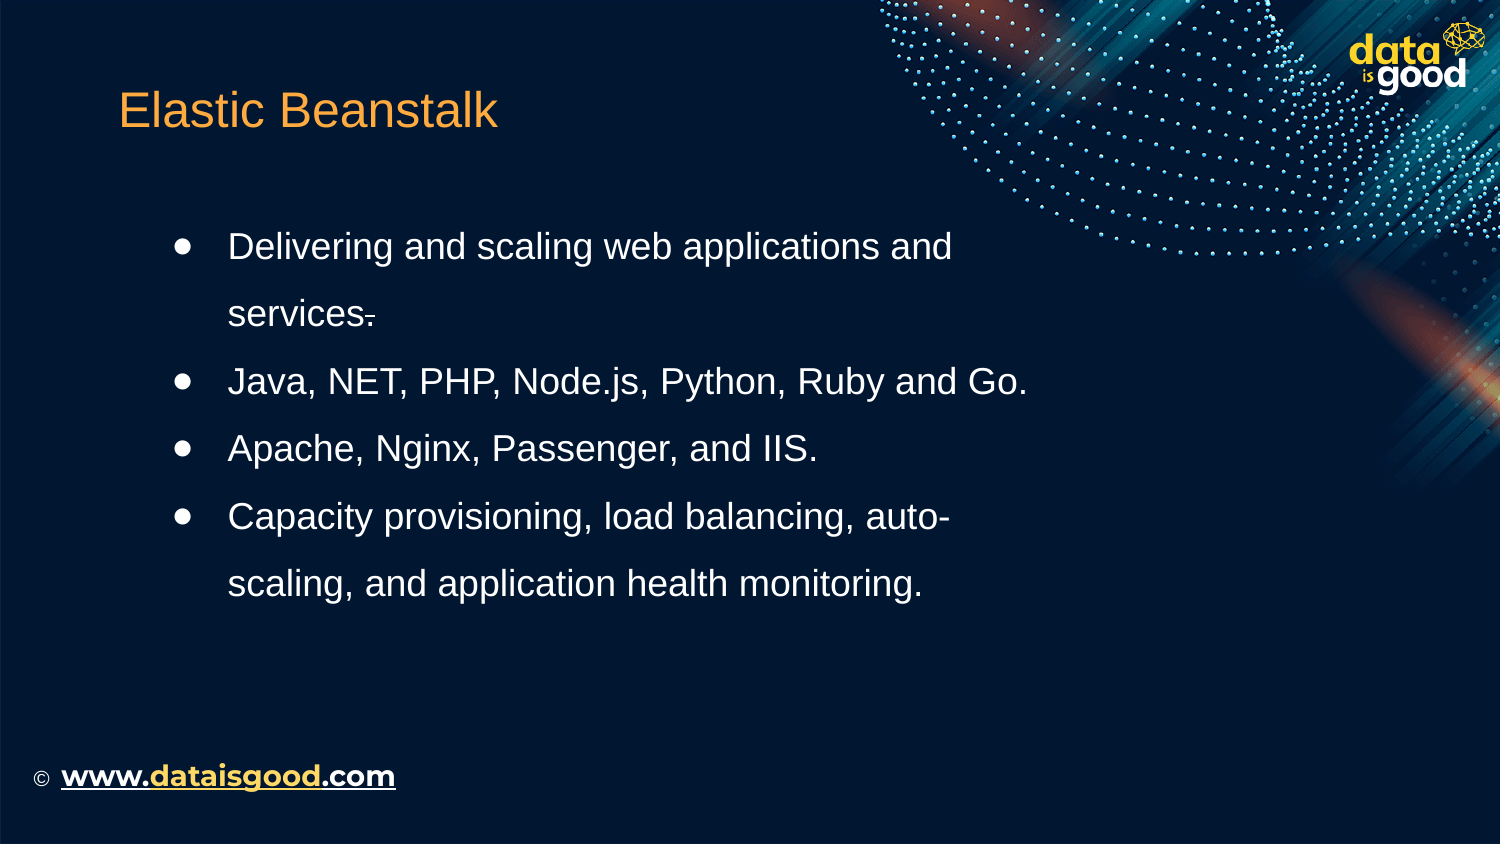

# Elastic Beanstalk
Delivering and scaling web applications and services.
Java, NET, PHP, Node.js, Python, Ruby and Go.
Apache, Nginx, Passenger, and IIS.
Capacity provisioning, load balancing, auto-scaling, and application health monitoring.